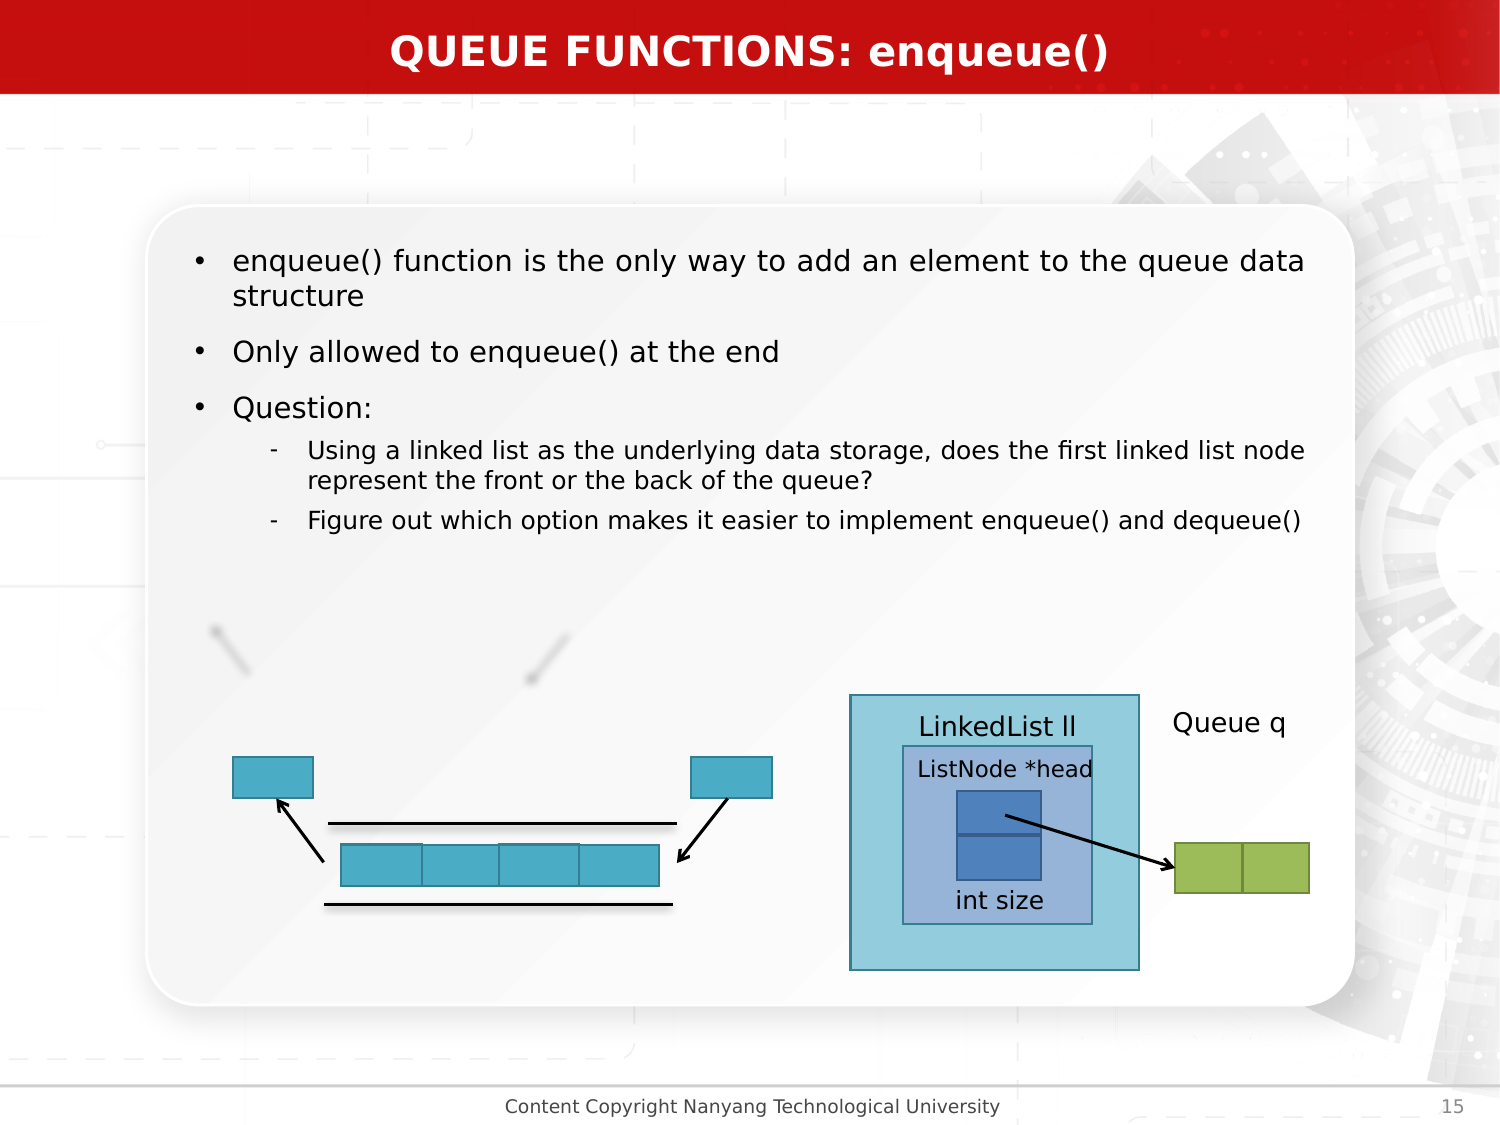

QUEUE FUNCTIONS: enqueue()

enqueue() function is the only way to add an element to the queue data structure
Only allowed to enqueue() at the end
Question:
Using a linked list as the underlying data storage, does the first linked list node represent the front or the back of the queue?
Figure out which option makes it easier to implement enqueue() and dequeue()

Queue q
LinkedList ll

ListNode *head

int size